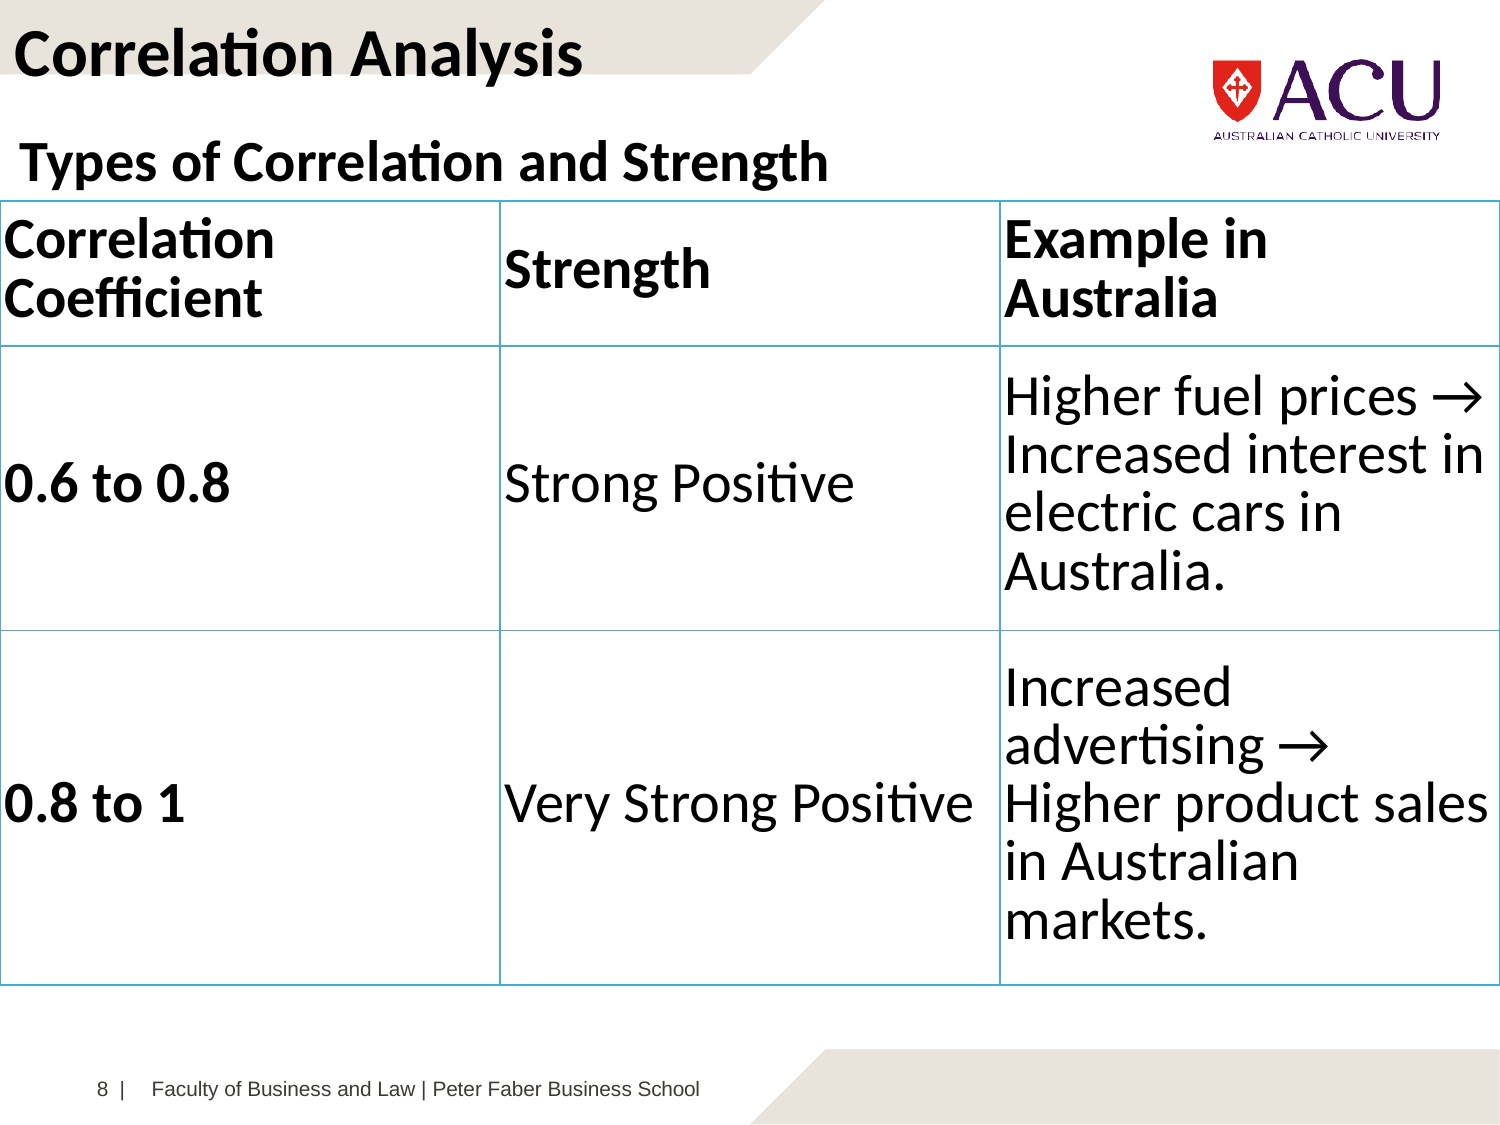

Correlation Analysis
Types of Correlation and Strength
| Correlation Coefficient | Strength | Example in Australia |
| --- | --- | --- |
| 0.6 to 0.8 | Strong Positive | Higher fuel prices → Increased interest in electric cars in Australia. |
| 0.8 to 1 | Very Strong Positive | Increased advertising → Higher product sales in Australian markets. |
8 |
Faculty of Business and Law | Peter Faber Business School